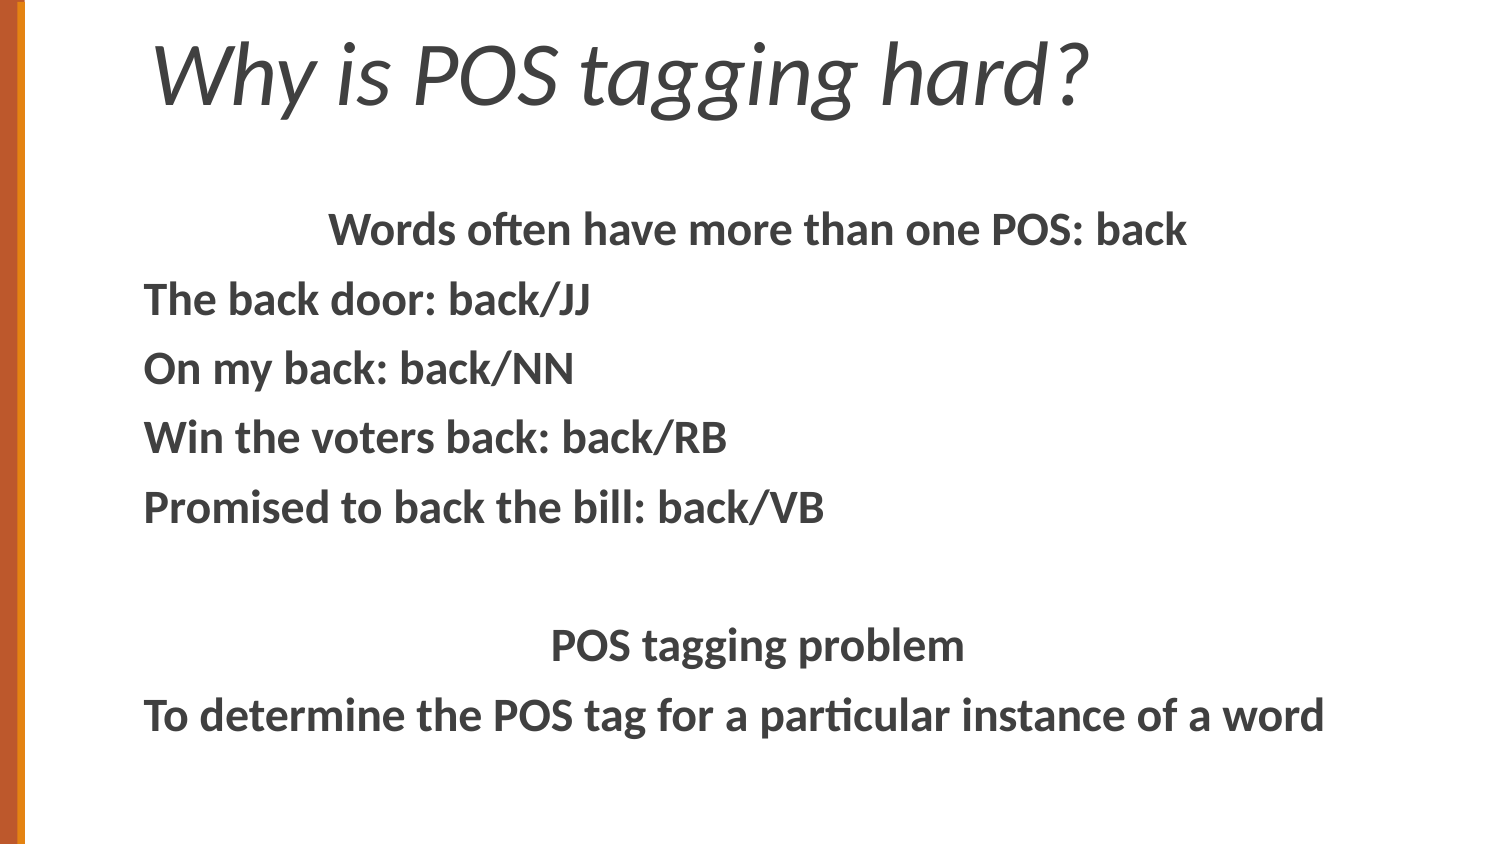

# Why is POS tagging hard?
Words often have more than one POS: back
The back door: back/JJ
On my back: back/NN
Win the voters back: back/RB
Promised to back the bill: back/VB

POS tagging problem
To determine the POS tag for a particular instance of a word